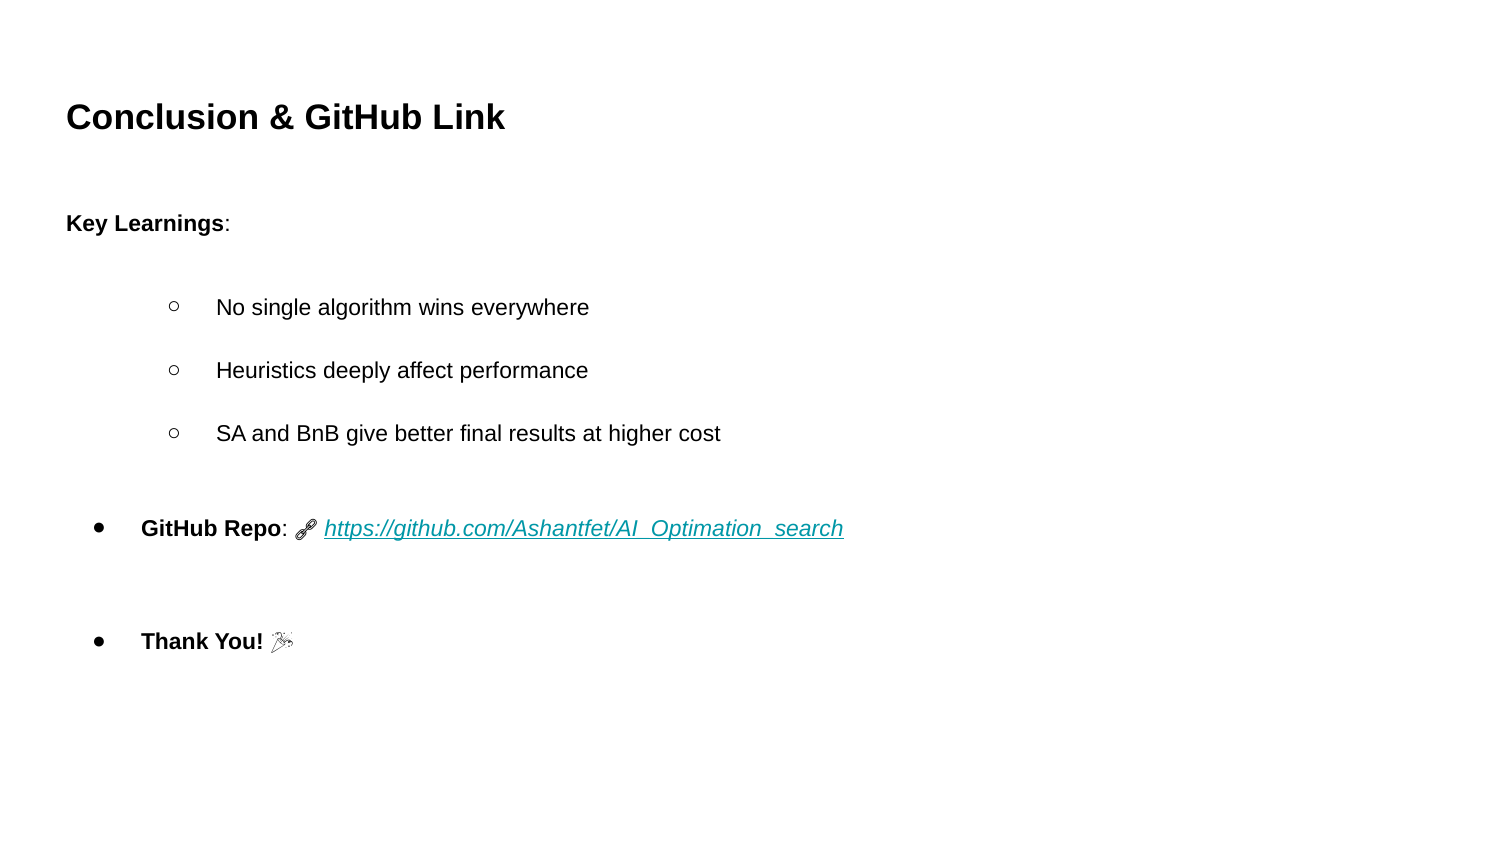

# Conclusion & GitHub Link

Key Learnings:
No single algorithm wins everywhere
Heuristics deeply affect performance
SA and BnB give better final results at higher cost
GitHub Repo: 🔗 https://github.com/Ashantfet/AI_Optimation_search

Thank You! 🎉